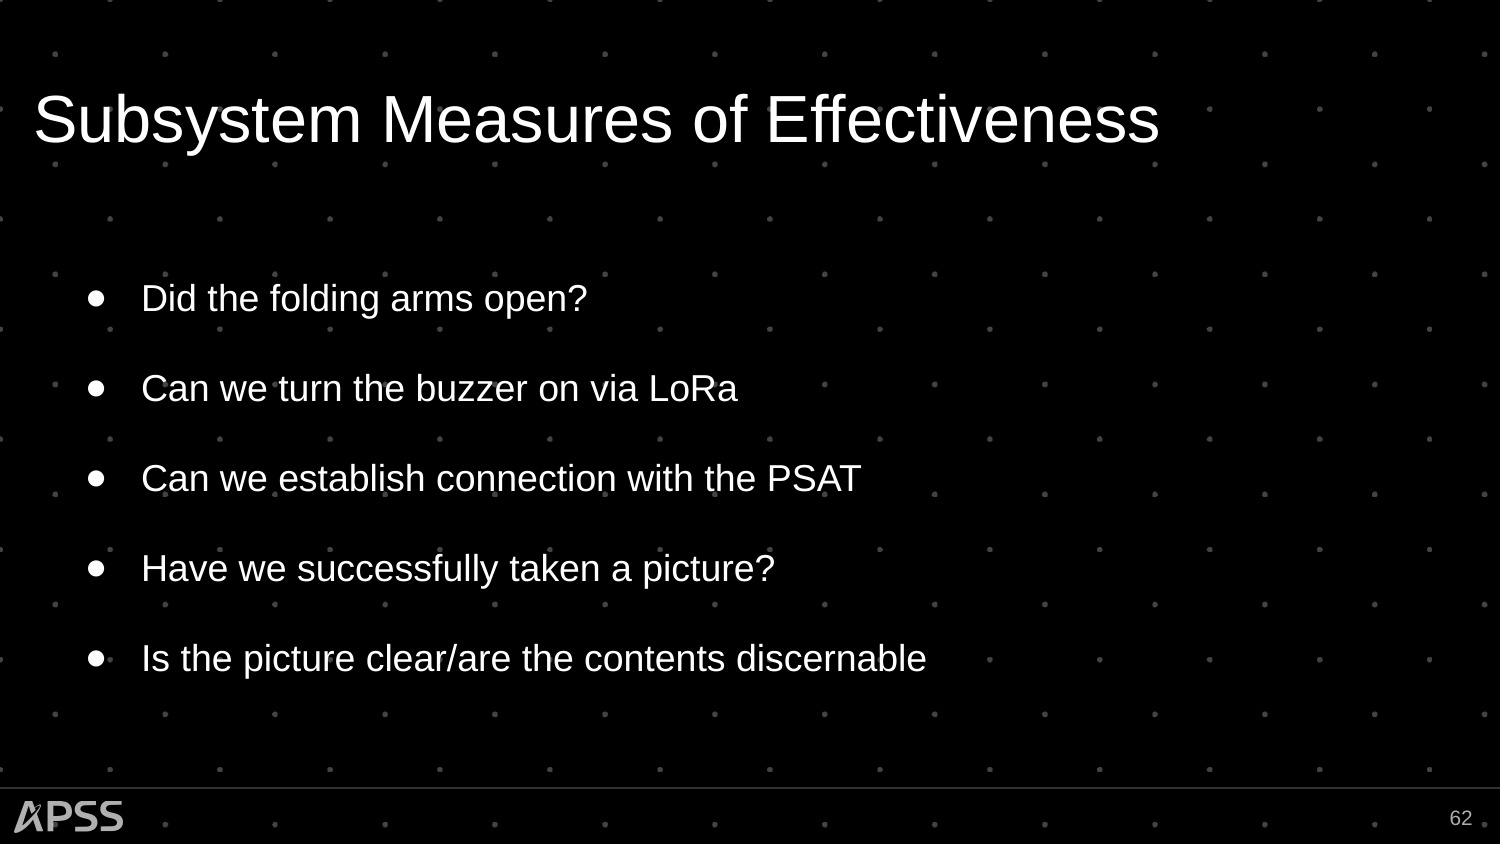

# Subsystem Measures of Effectiveness
Did the folding arms open?
Can we turn the buzzer on via LoRa
Can we establish connection with the PSAT
Have we successfully taken a picture?
Is the picture clear/are the contents discernable